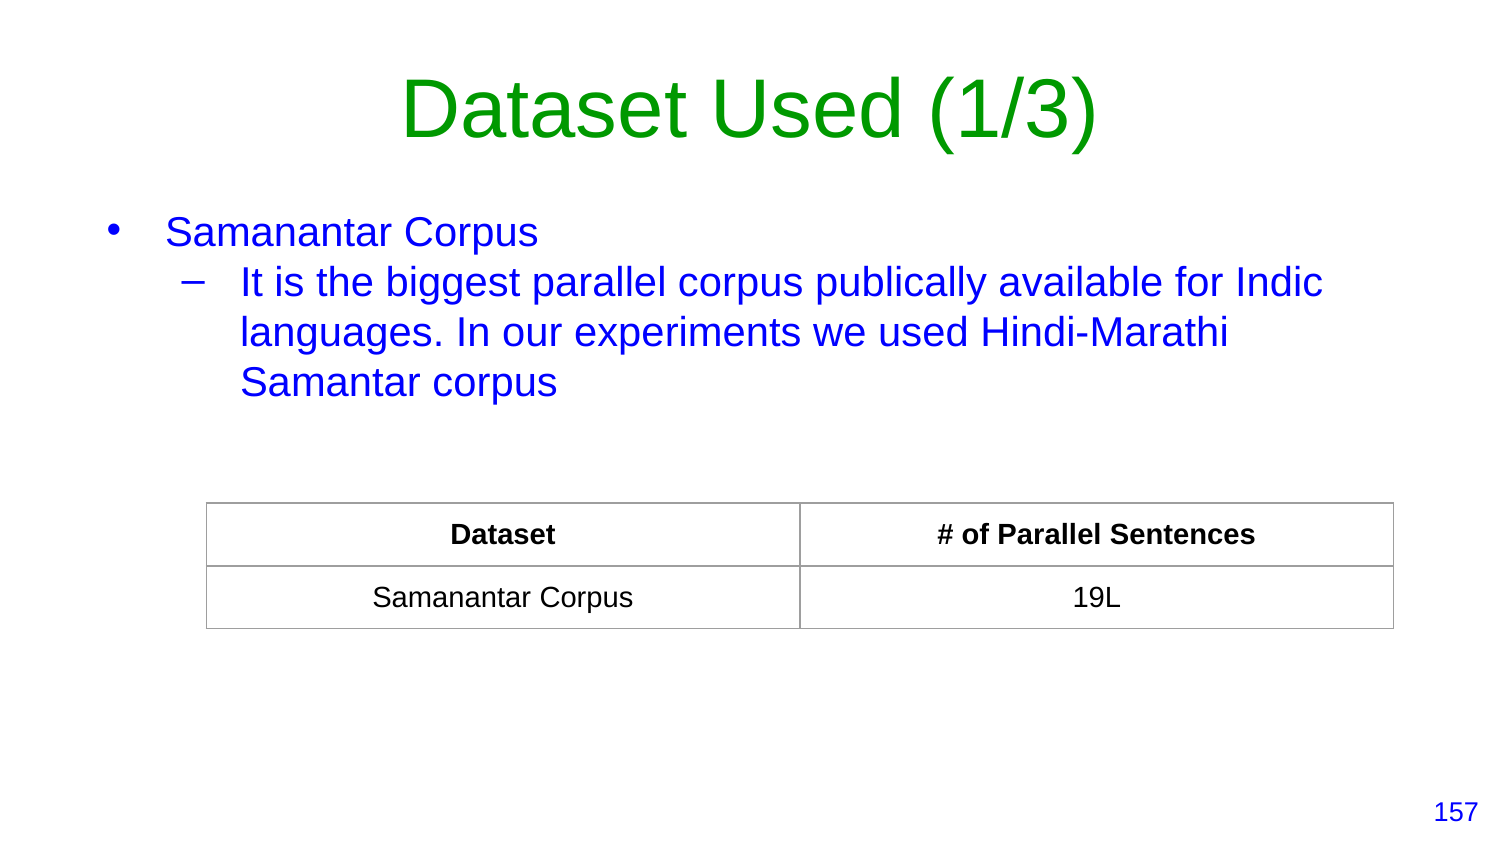

# Dataset Used (1/3)
Samanantar Corpus
It is the biggest parallel corpus publically available for Indic languages. In our experiments we used Hindi-Marathi Samantar corpus
| Dataset | # of Parallel Sentences |
| --- | --- |
| Samanantar Corpus | 19L |
157